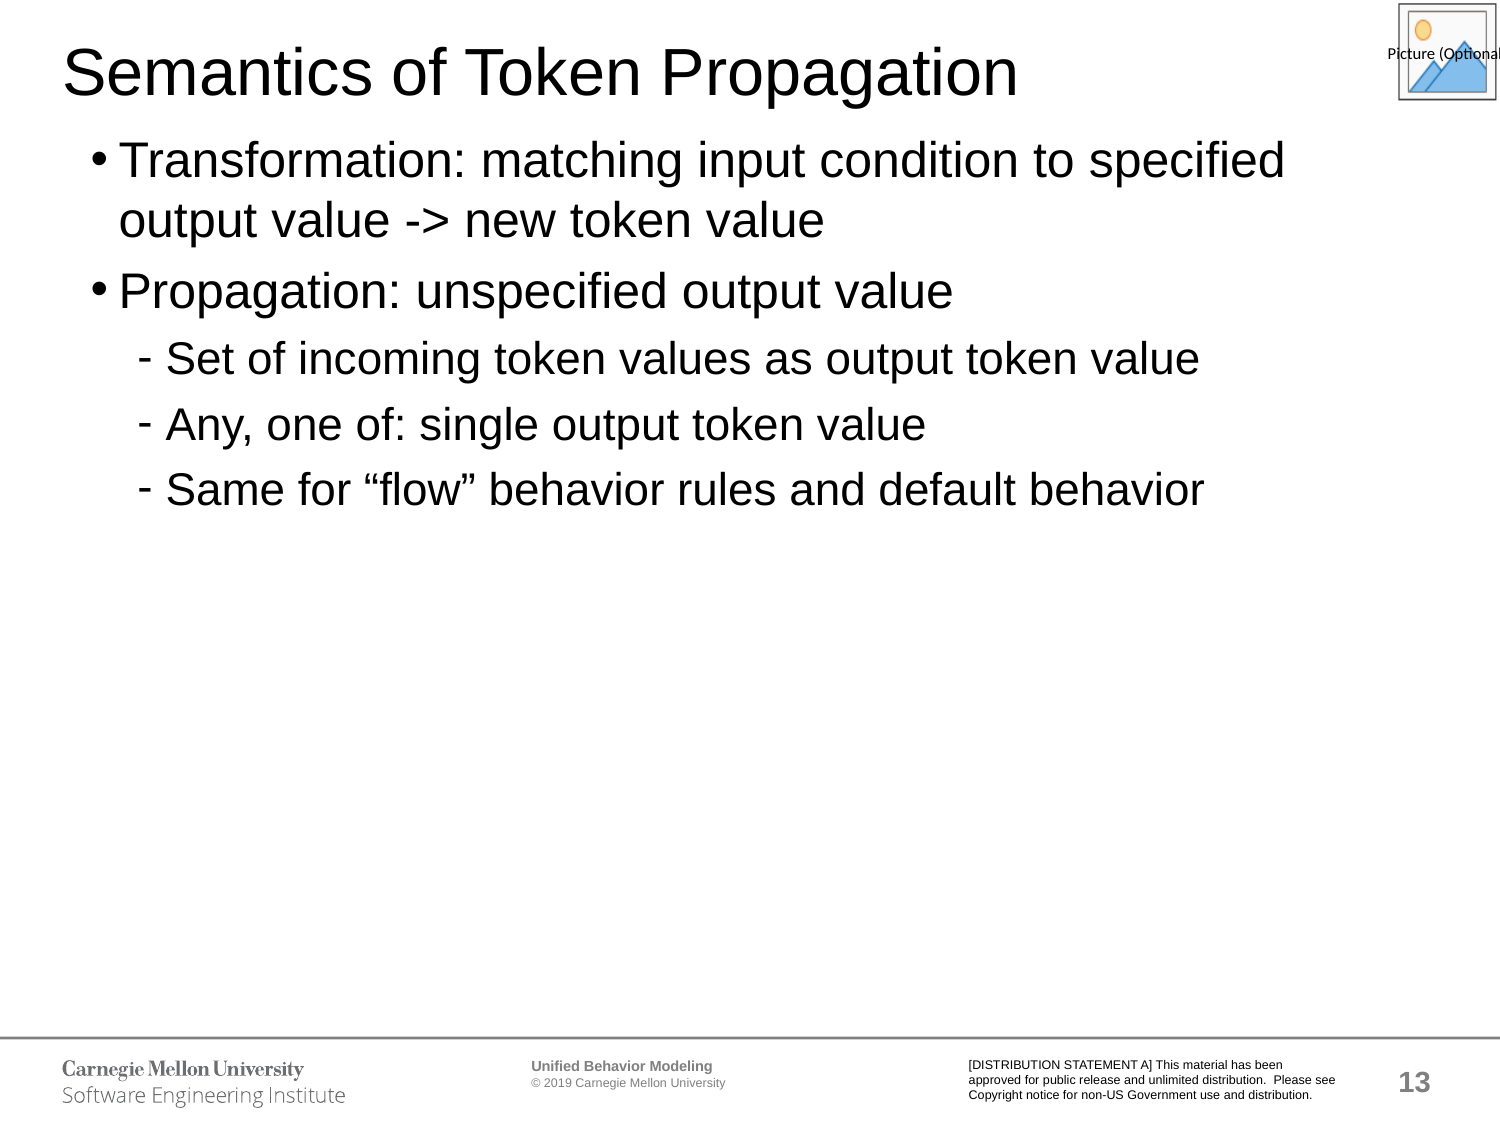

# Semantics of Token Propagation
Transformation: matching input condition to specified output value -> new token value
Propagation: unspecified output value
Set of incoming token values as output token value
Any, one of: single output token value
Same for “flow” behavior rules and default behavior